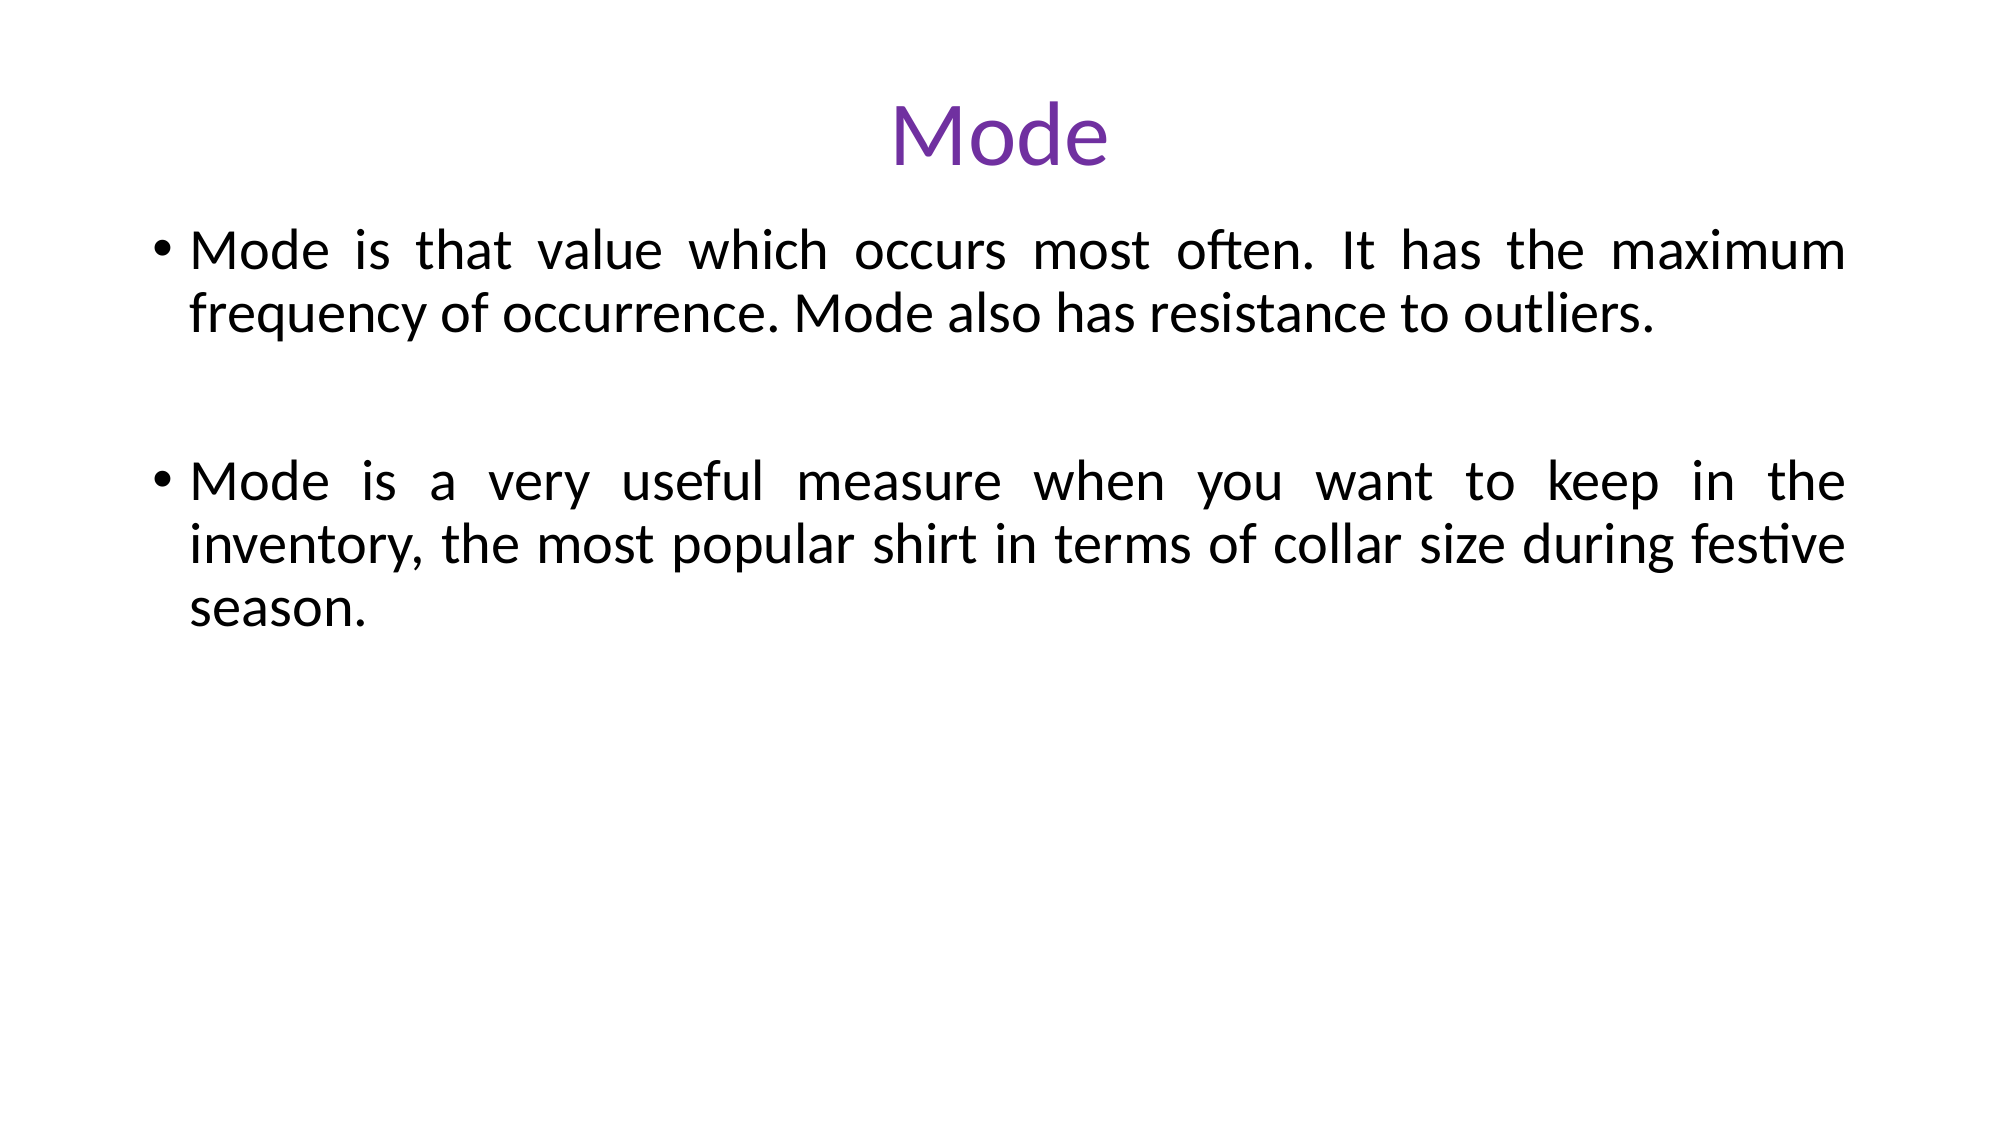

# Mode
Mode is that value which occurs most often. It has the maximum frequency of occurrence. Mode also has resistance to outliers.

Mode is a very useful measure when you want to keep in the inventory, the most popular shirt in terms of collar size during festive season.